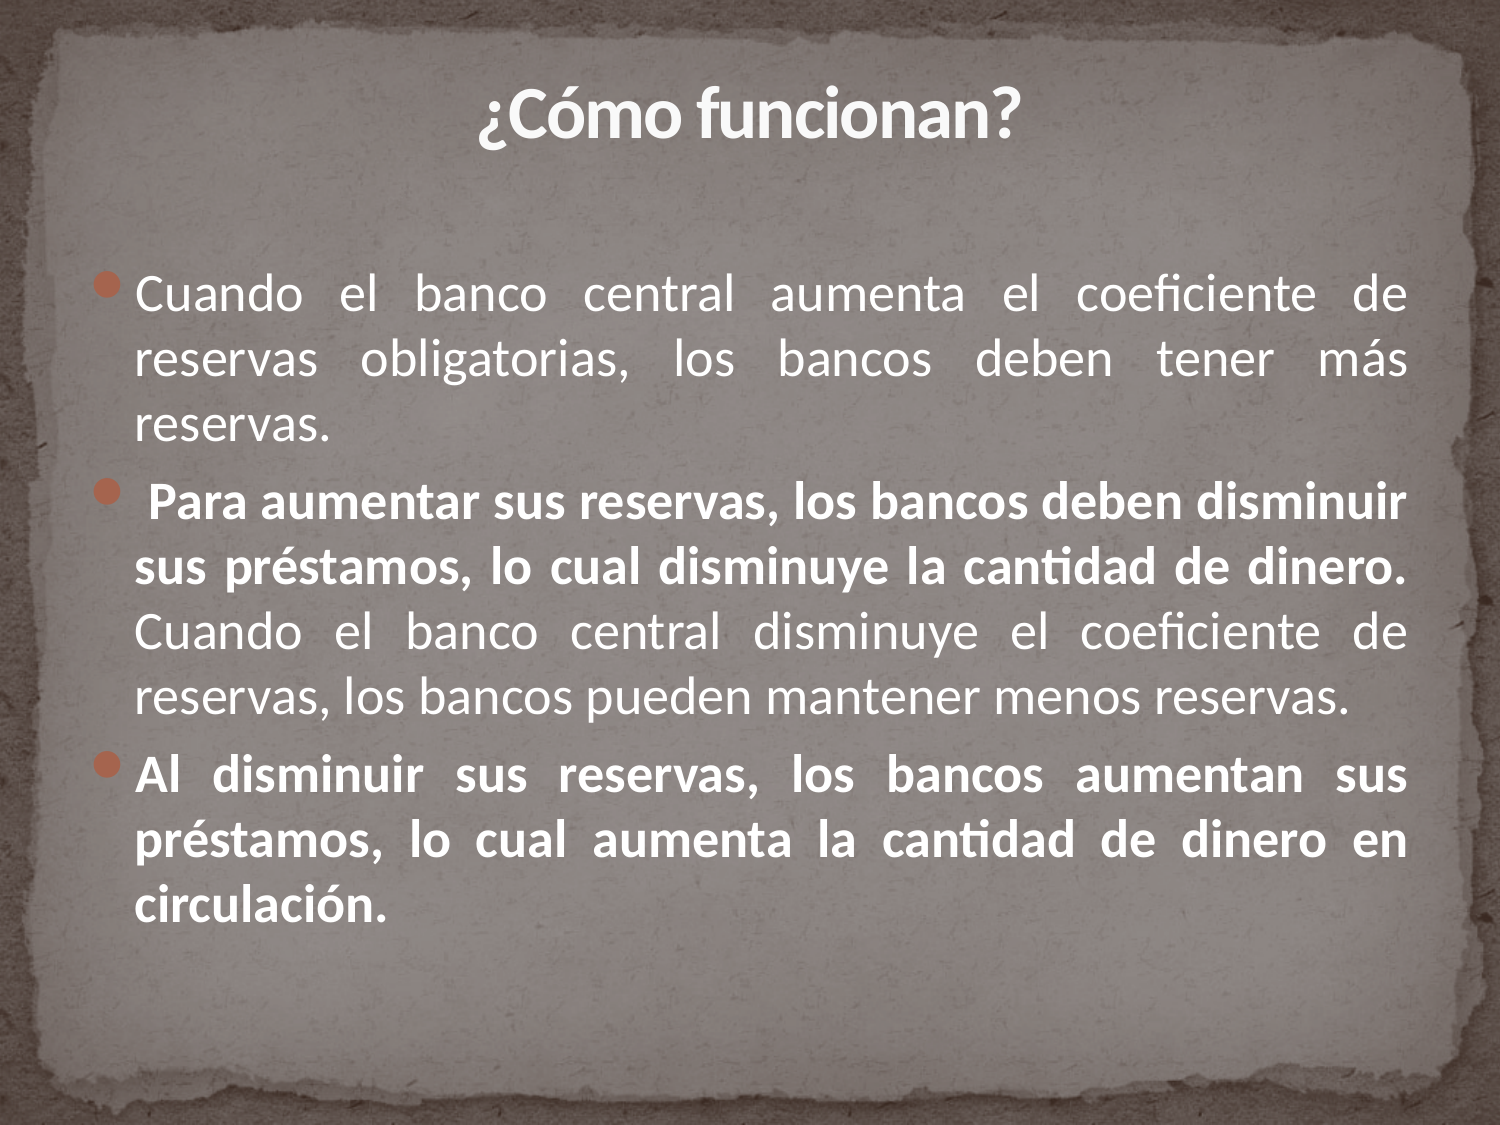

# ¿Cómo funcionan?
Cuando el banco central aumenta el coeficiente de reservas obligatorias, los bancos deben tener más reservas.
 Para aumentar sus reservas, los bancos deben disminuir sus préstamos, lo cual disminuye la cantidad de dinero. Cuando el banco central disminuye el coeficiente de reservas, los bancos pueden mantener menos reservas.
Al disminuir sus reservas, los bancos aumentan sus préstamos, lo cual aumenta la cantidad de dinero en circulación.